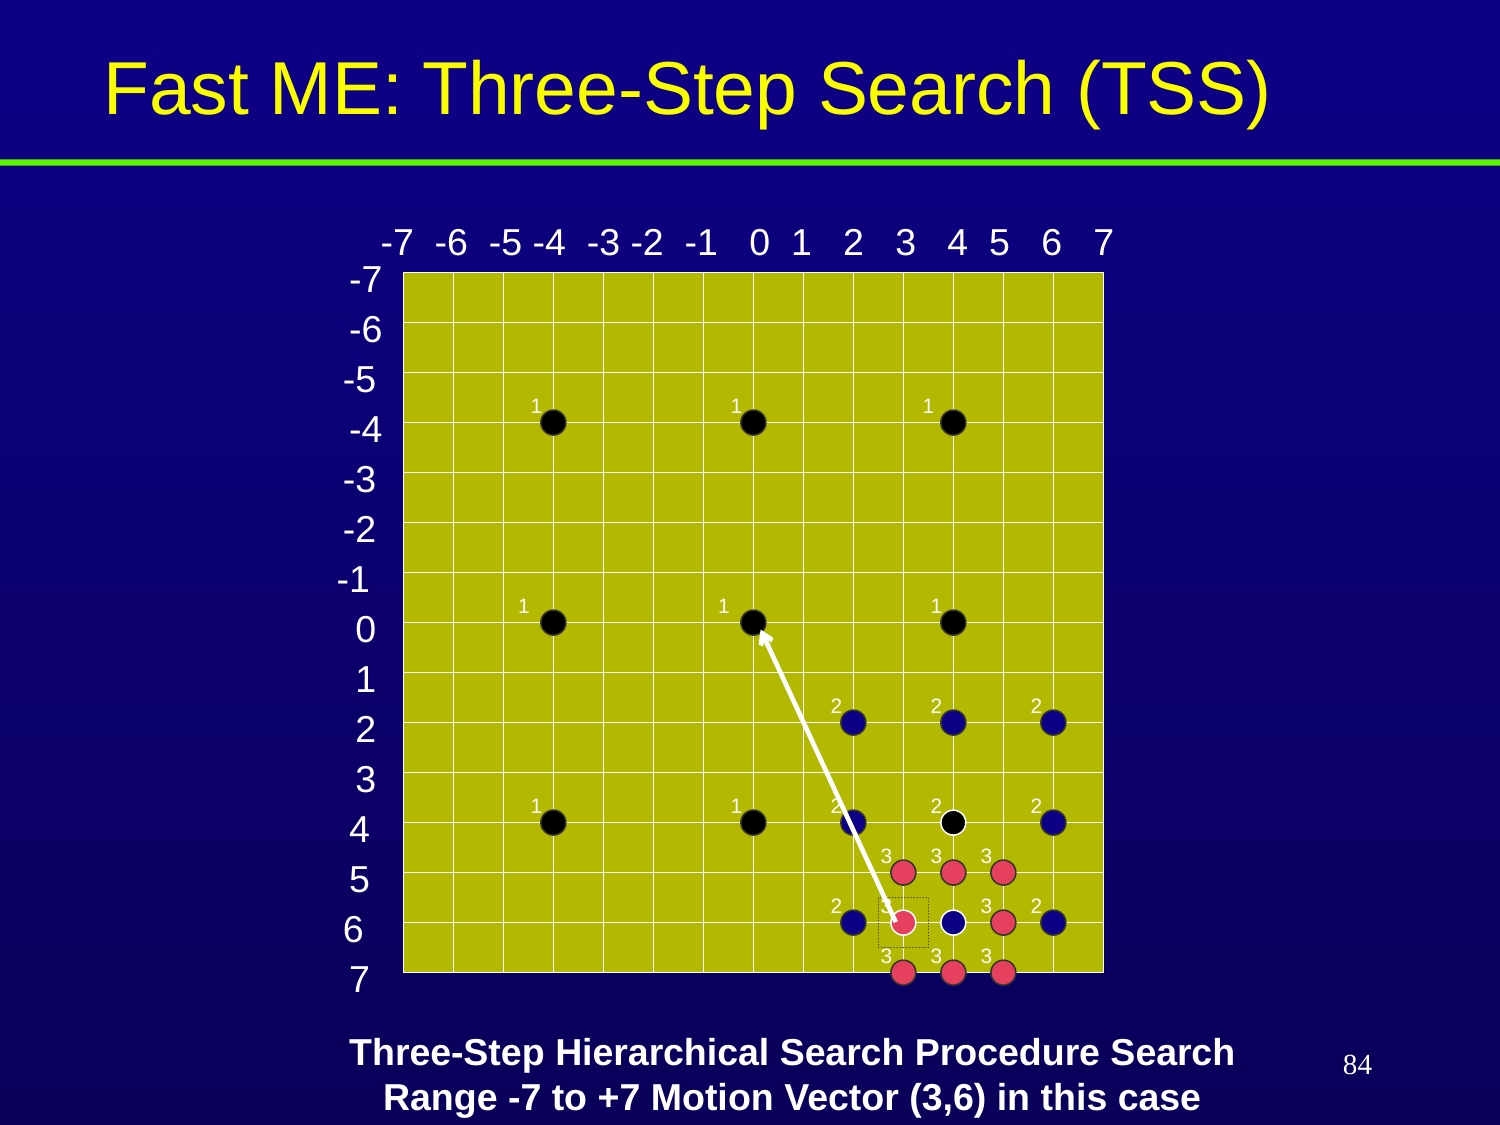

Fast ME: Three-Step Search (TSS)
-7  -6  -5 -4  -3 -2  -1   0  1   2   3   4  5   6   7
-7

-6
-5
1
1
1
-4

-3
-2
-1
1
1
1
0

1
2
2
2
2

3
1
1
2
2
2
4

3
3
3
5

2
3
3
2
6

3
3
3
7

Three-Step Hierarchical Search Procedure Search Range -7 to +7 Motion Vector (3,6) in this case
84